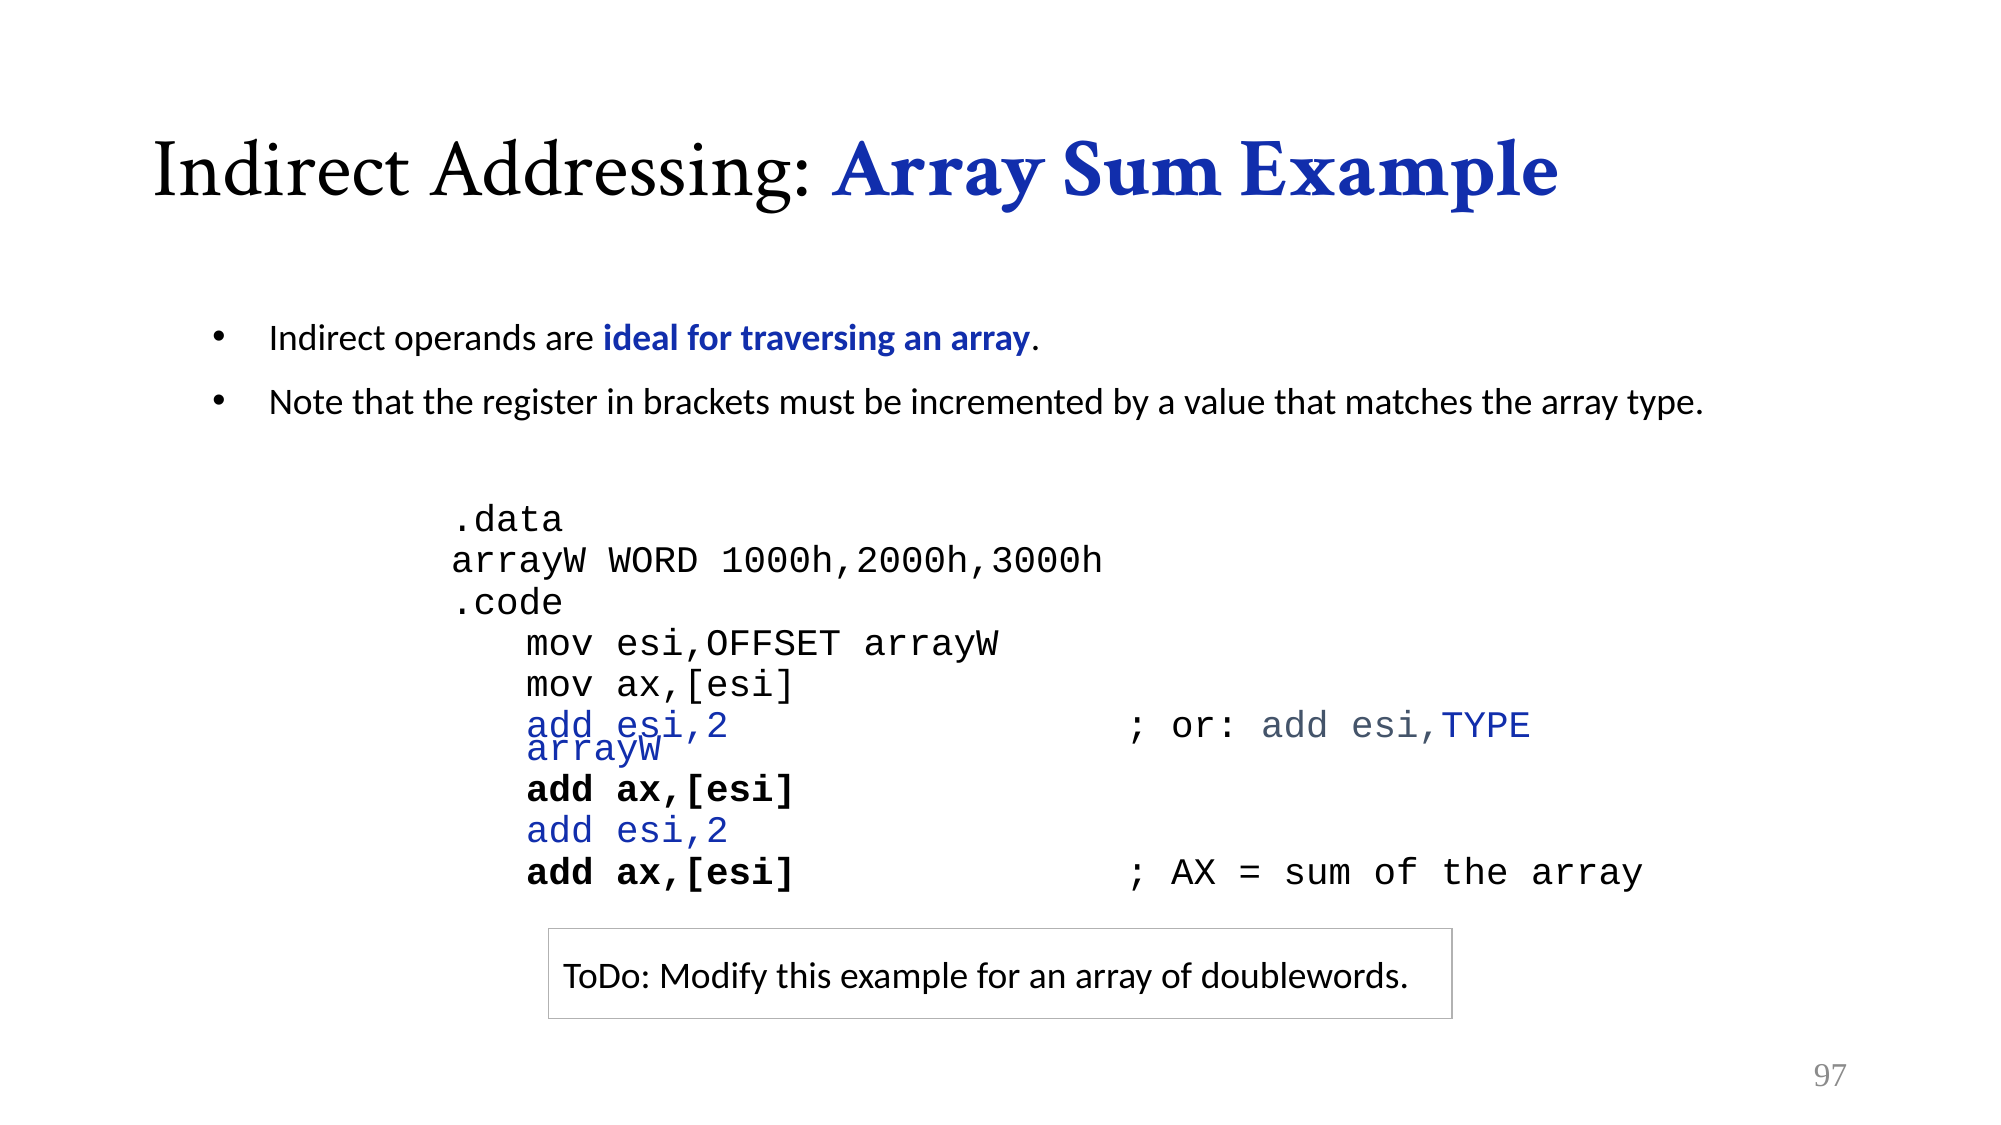

# Indirect Addressing: Array Sum Example
Indirect operands are ideal for traversing an array.
Note that the register in brackets must be incremented by a value that matches the array type.
.data
arrayW WORD 1000h,2000h,3000h
.code
mov esi,OFFSET arrayW
mov ax,[esi]
add esi,2	; or: add esi,TYPE arrayW
add ax,[esi]
add esi,2
add ax,[esi]	; AX = sum of the array
ToDo: Modify this example for an array of doublewords.
97